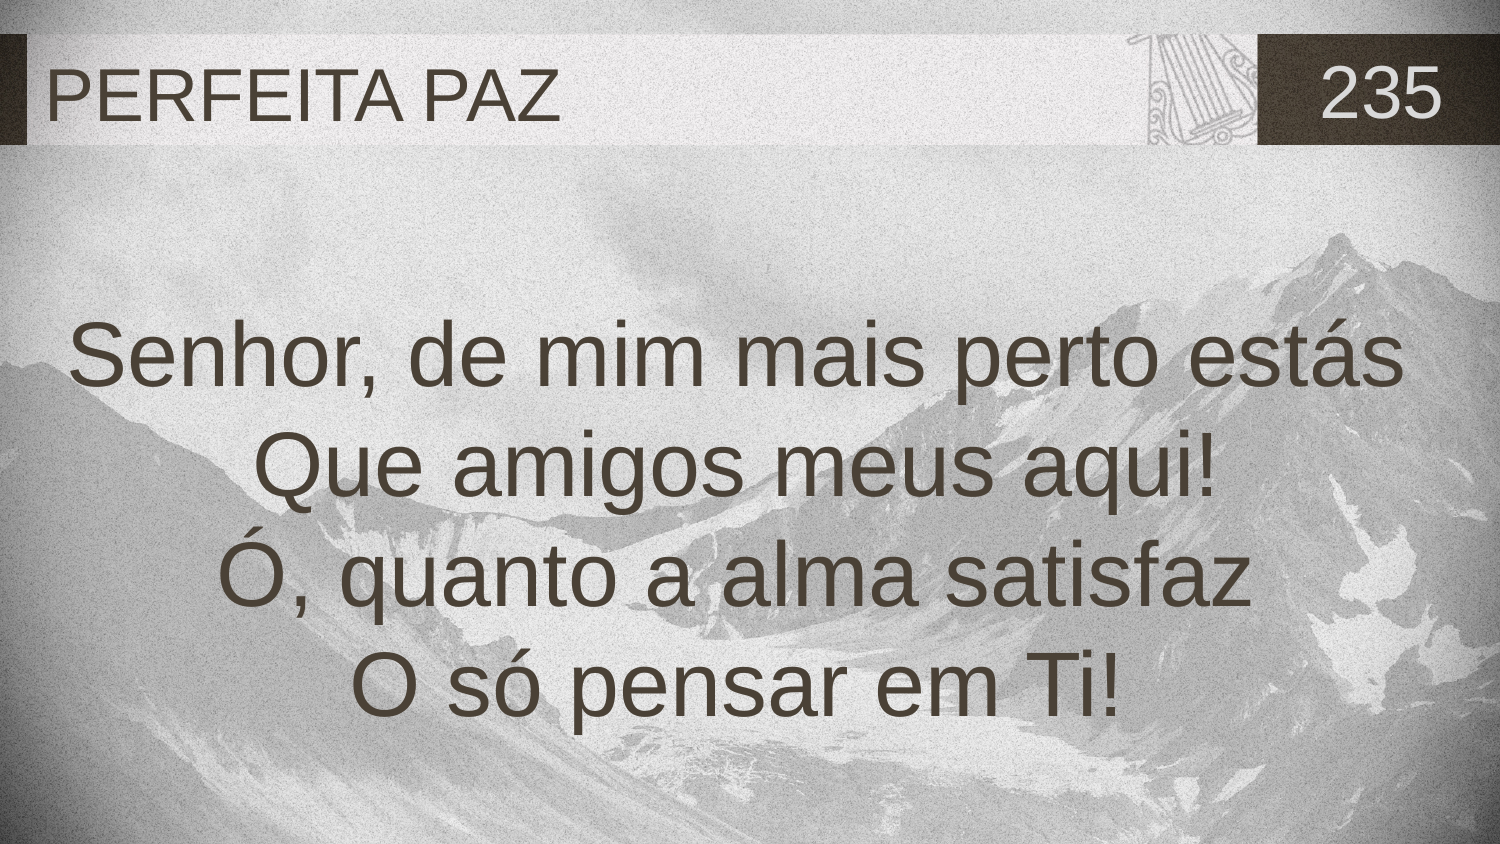

# PERFEITA PAZ
235
Senhor, de mim mais perto estás
Que amigos meus aqui!
Ó, quanto a alma satisfaz
O só pensar em Ti!